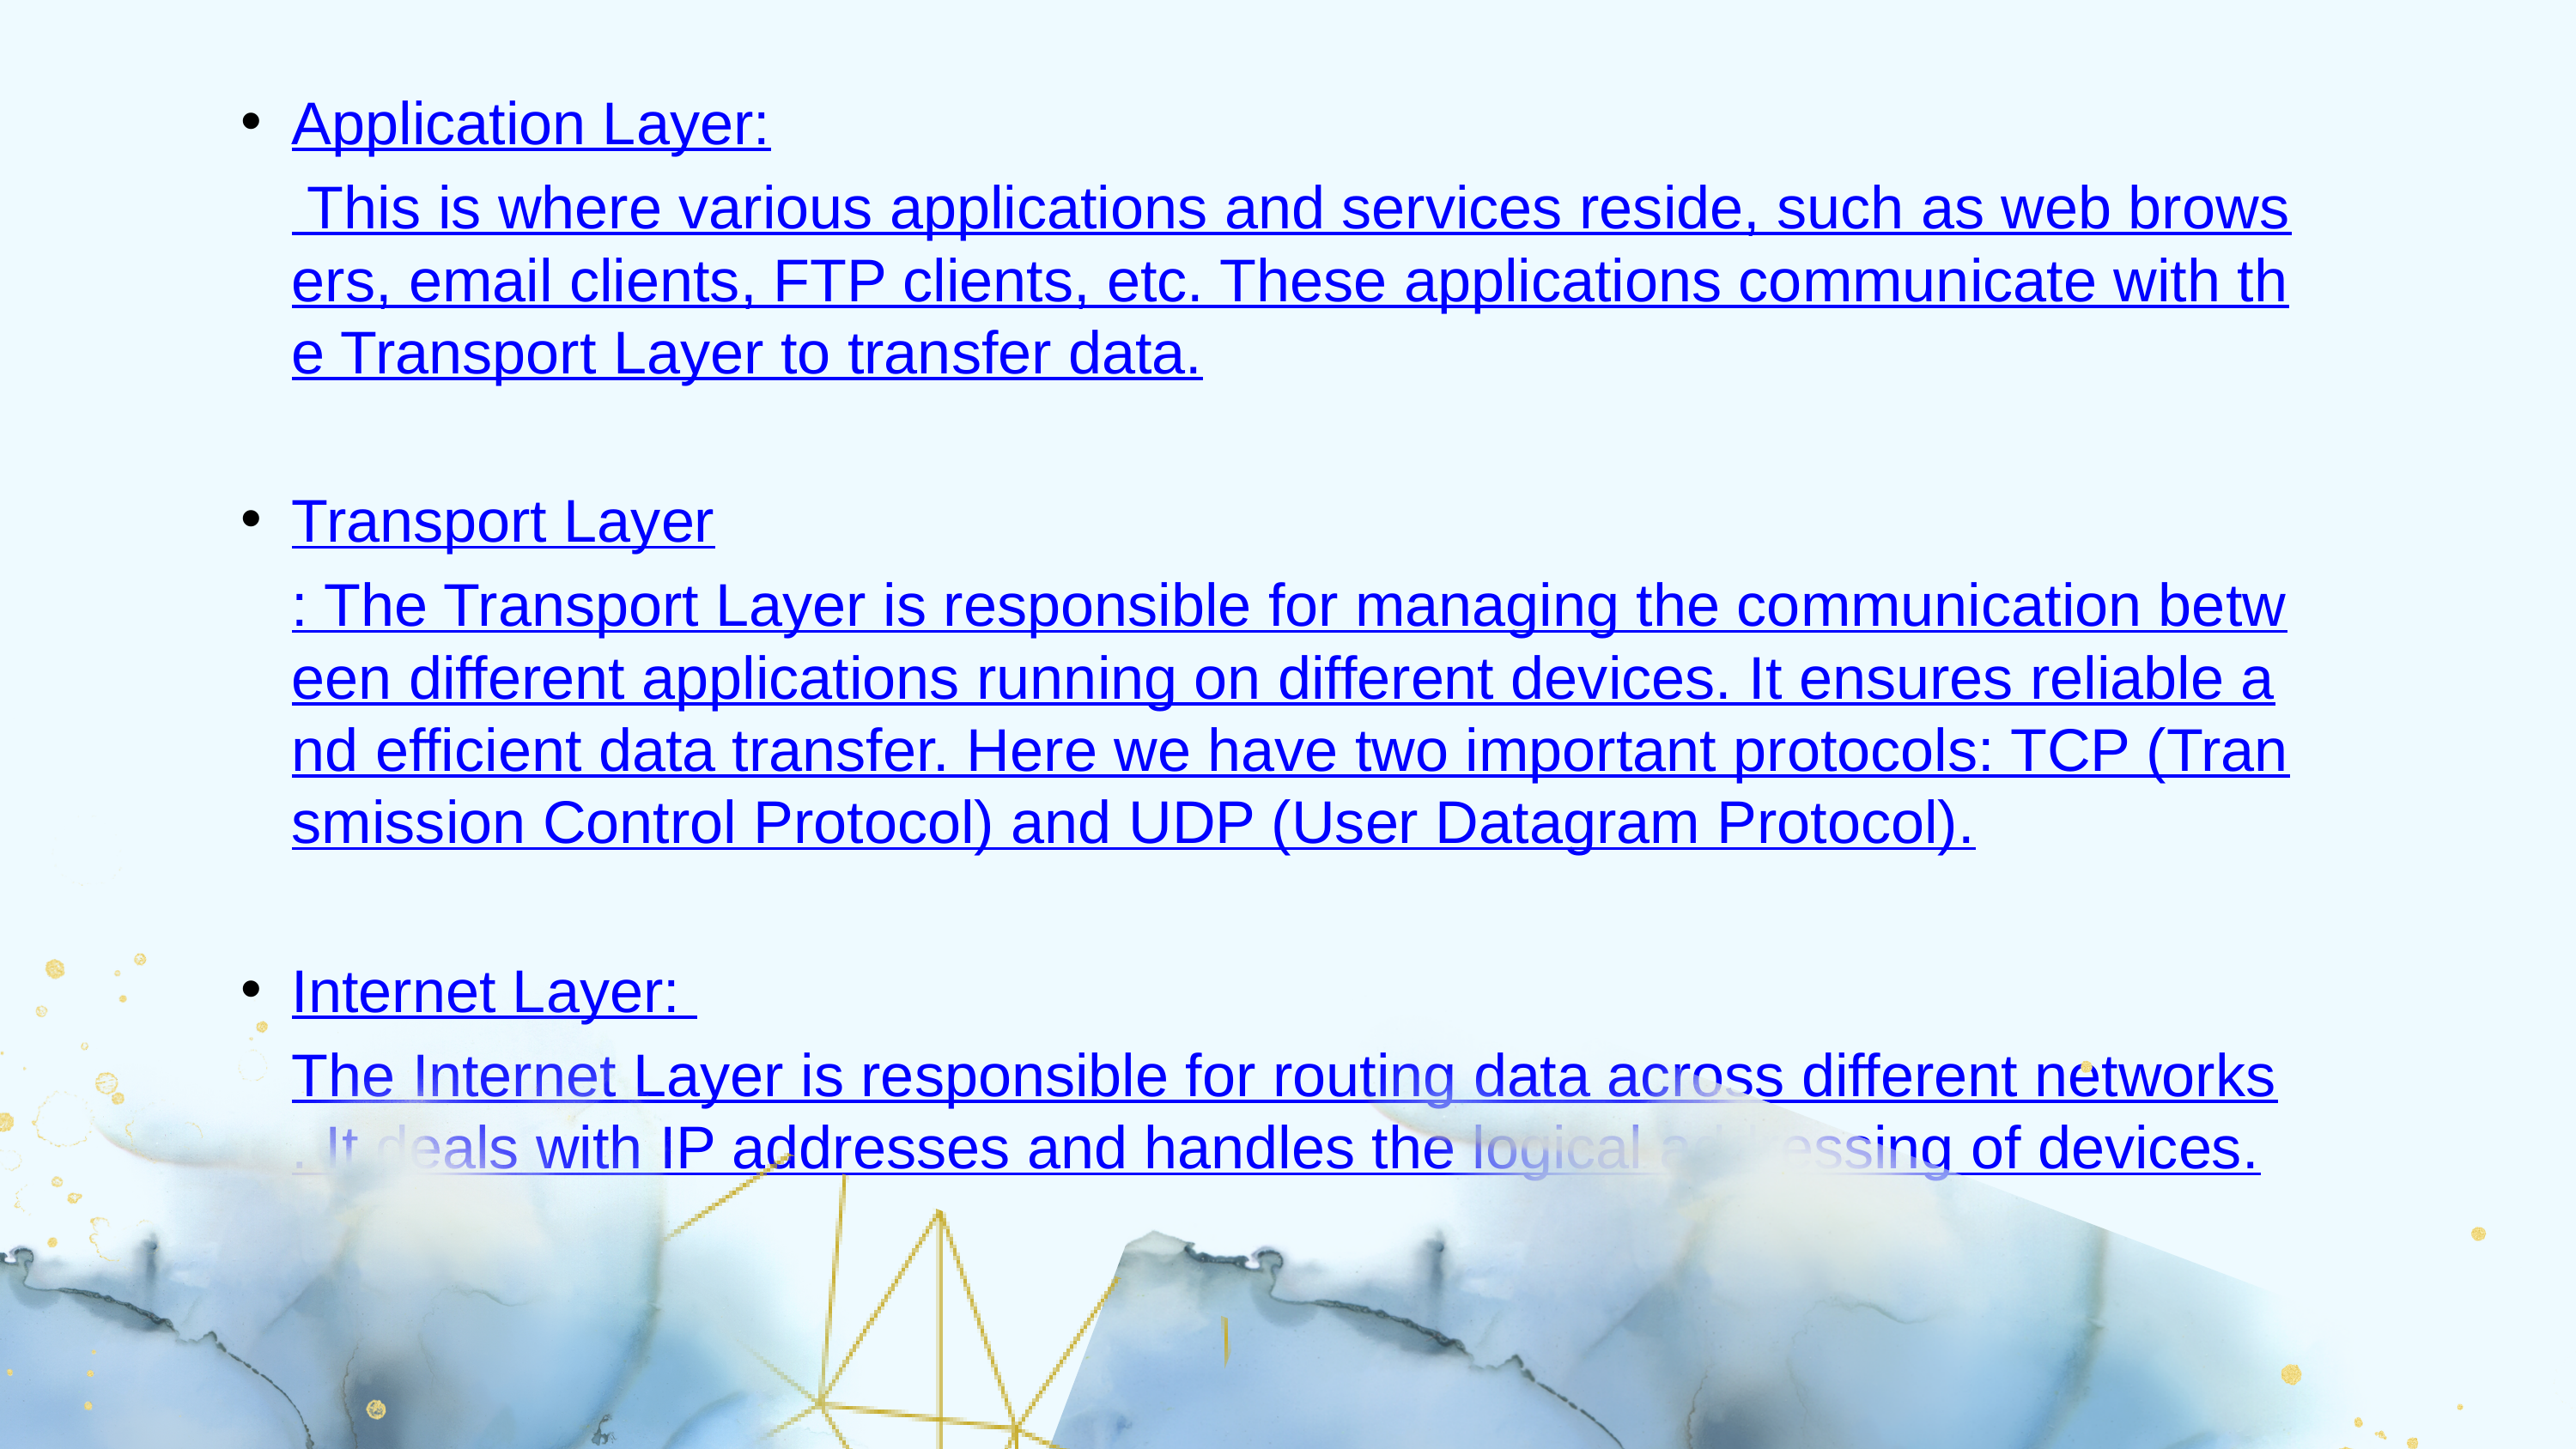

Application Layer: This is where various applications and services reside, such as web browsers, email clients, FTP clients, etc. These applications communicate with the Transport Layer to transfer data.

Transport Layer: The Transport Layer is responsible for managing the communication between different applications running on different devices. It ensures reliable and efficient data transfer. Here we have two important protocols: TCP (Transmission Control Protocol) and UDP (User Datagram Protocol).

Internet Layer: The Internet Layer is responsible for routing data across different networks. It deals with IP addresses and handles the logical addressing of devices.